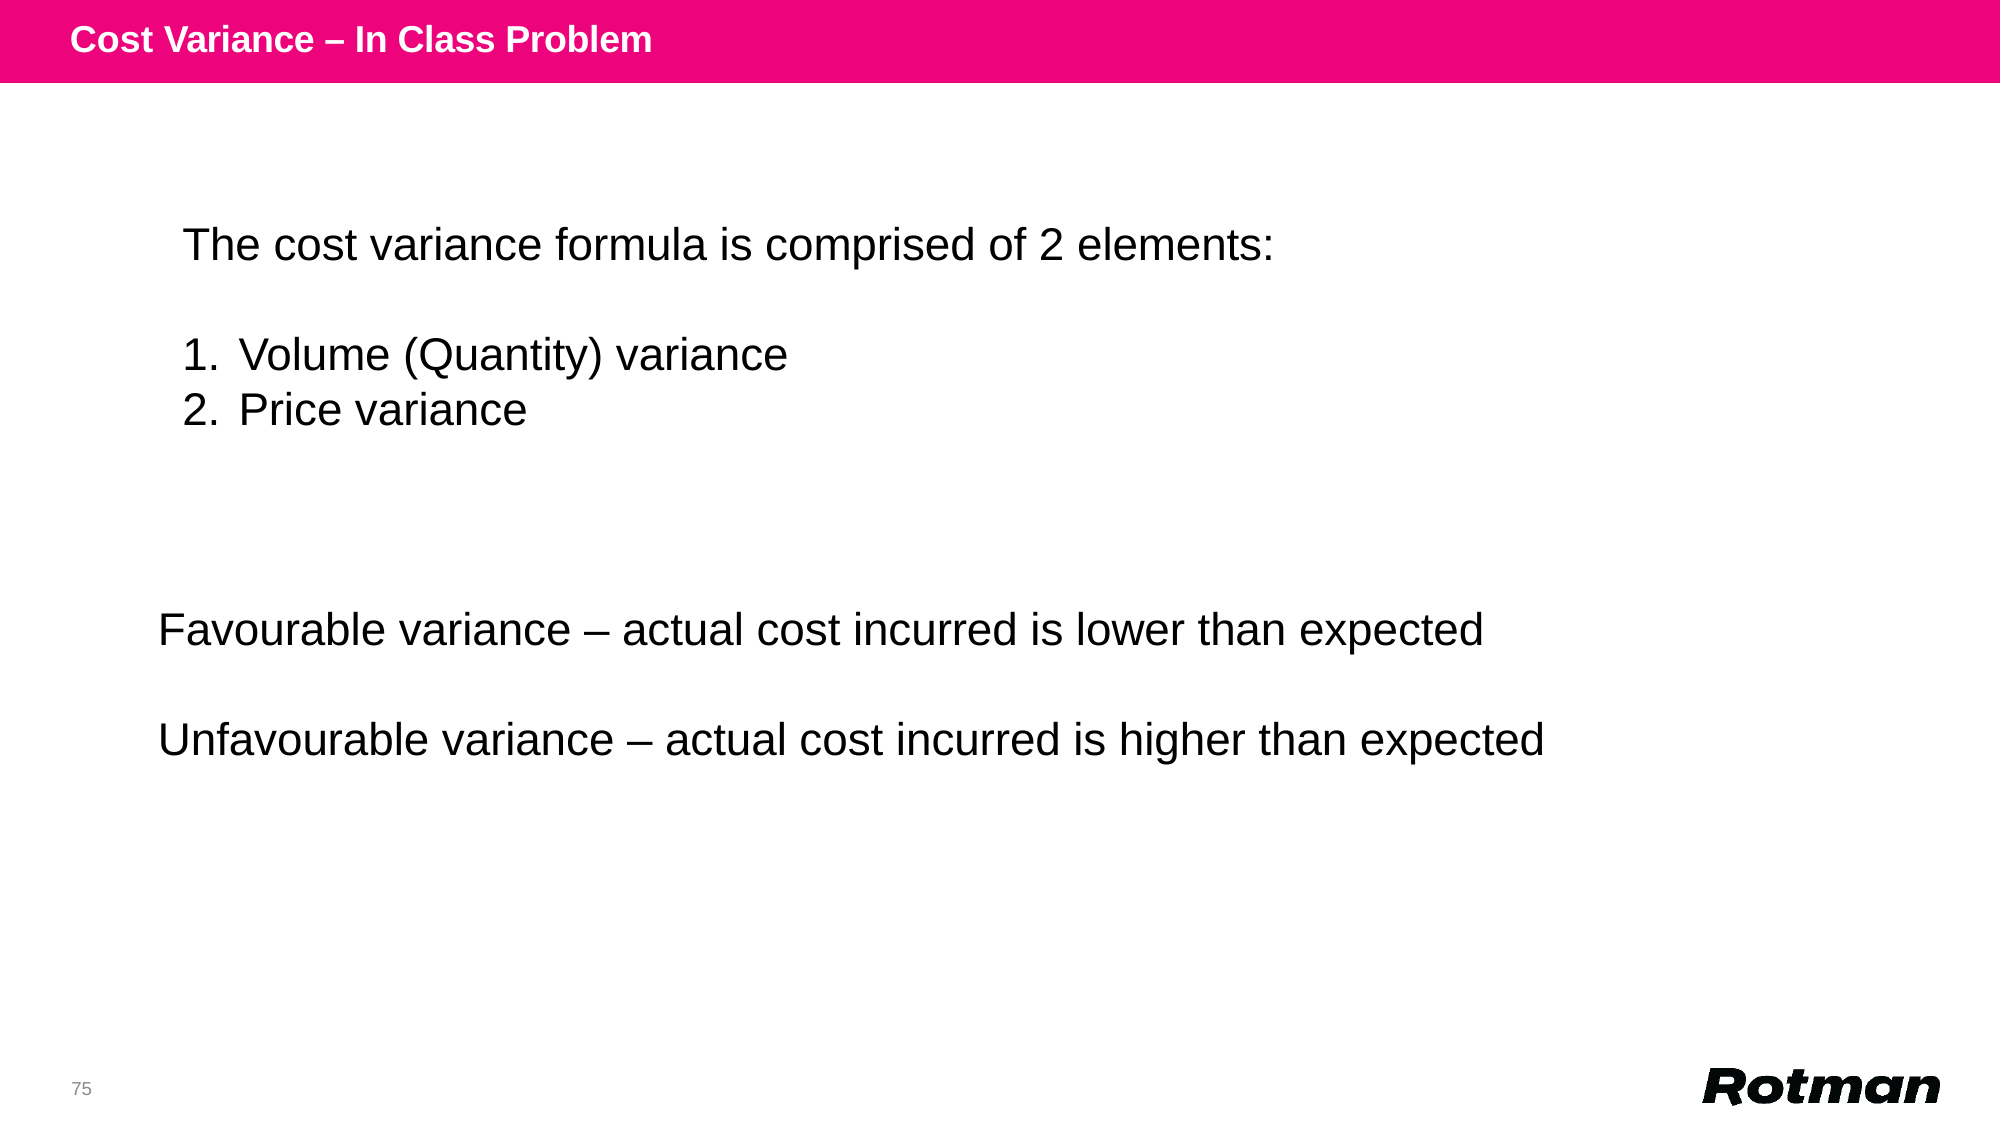

Cost Variance – In Class Problem

The cost variance formula is comprised of 2 elements:

Volume (Quantity) variance
Price variance
Favourable variance – actual cost incurred is lower than expected

Unfavourable variance – actual cost incurred is higher than expected
75